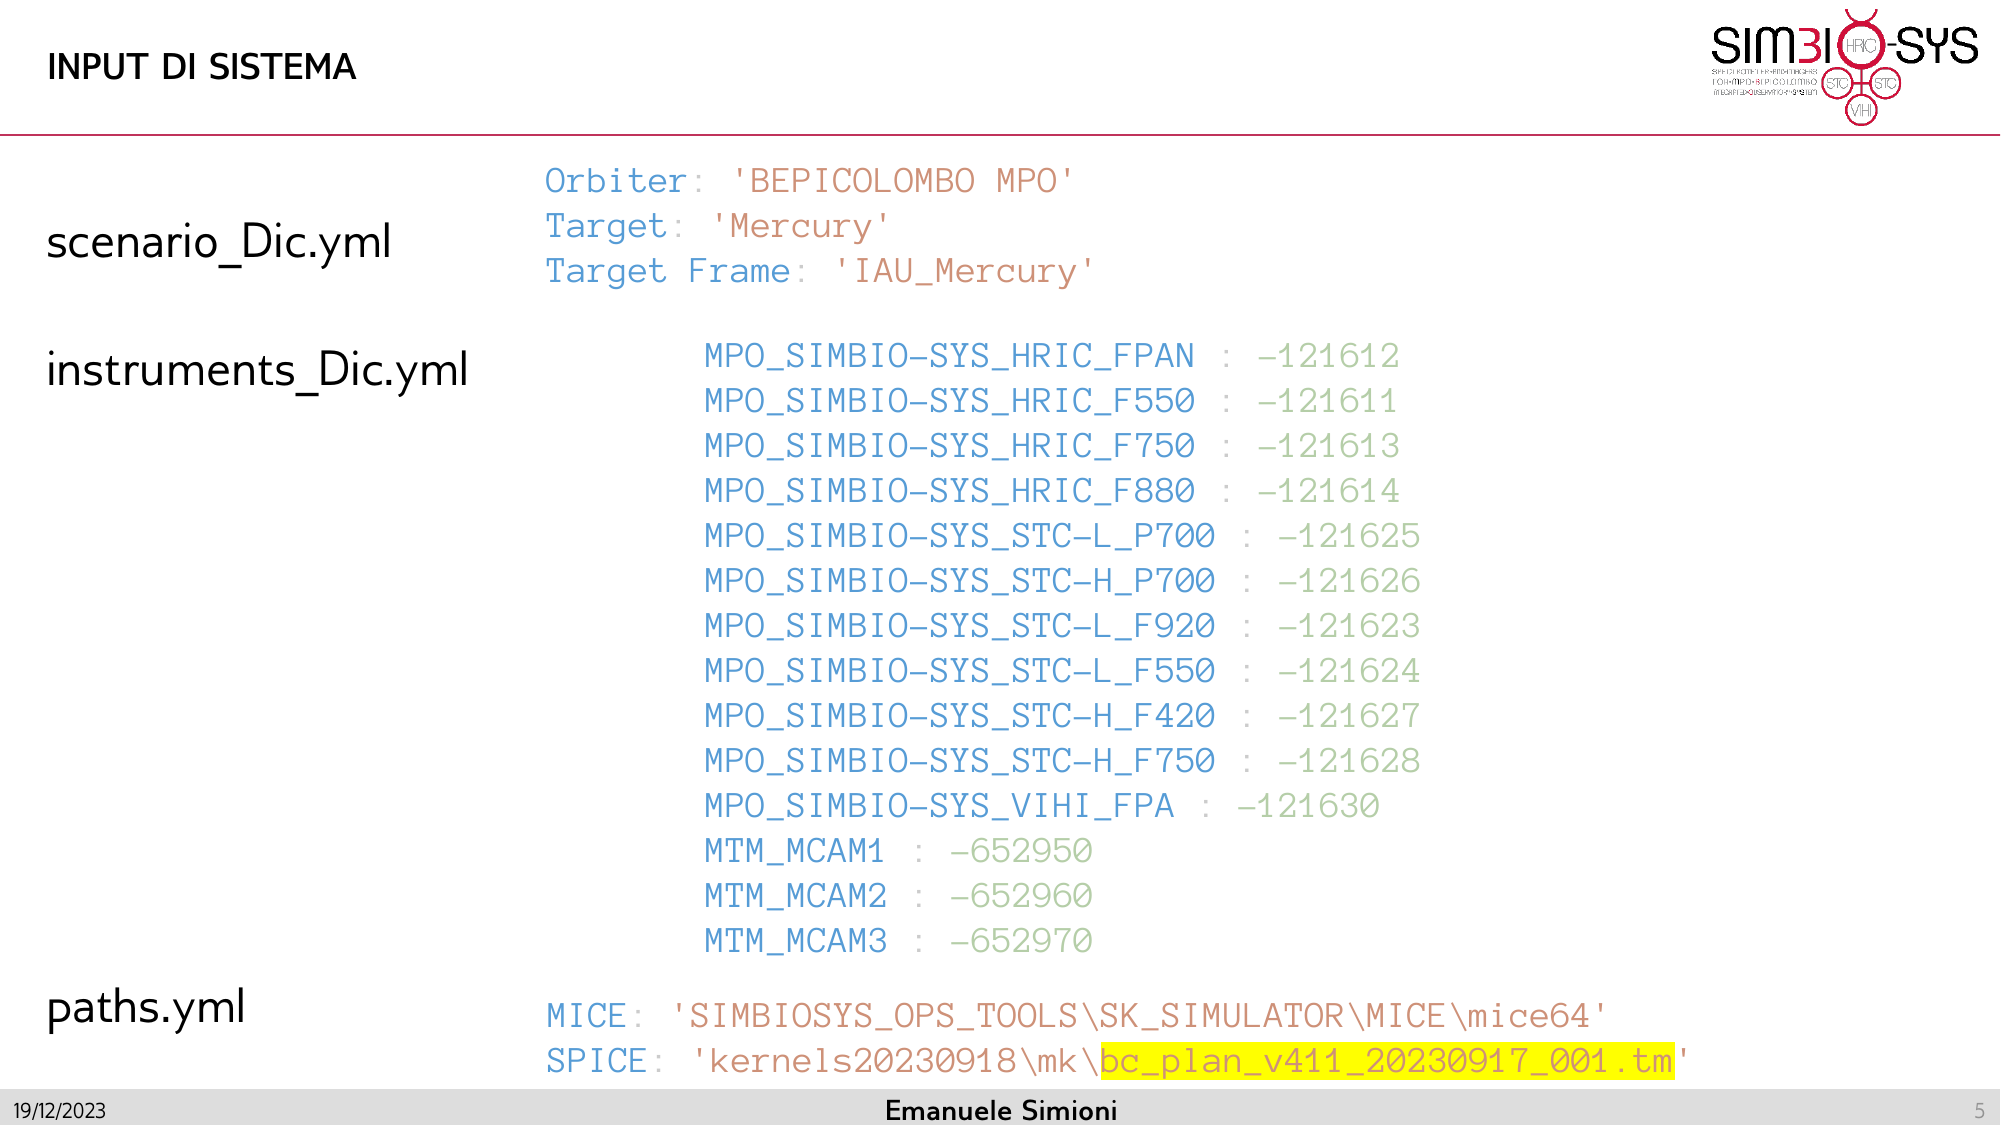

INPUT DI SISTEMA
Orbiter: 'BEPICOLOMBO MPO'
Target: 'Mercury'
Target Frame: 'IAU_Mercury'
scenario_Dic.yml
MPO_SIMBIO-SYS_HRIC_FPAN : -121612
MPO_SIMBIO-SYS_HRIC_F550 : -121611
MPO_SIMBIO-SYS_HRIC_F750 : -121613
MPO_SIMBIO-SYS_HRIC_F880 : -121614
MPO_SIMBIO-SYS_STC-L_P700 : -121625
MPO_SIMBIO-SYS_STC-H_P700 : -121626
MPO_SIMBIO-SYS_STC-L_F920 : -121623
MPO_SIMBIO-SYS_STC-L_F550 : -121624
MPO_SIMBIO-SYS_STC-H_F420 : -121627
MPO_SIMBIO-SYS_STC-H_F750 : -121628
MPO_SIMBIO-SYS_VIHI_FPA : -121630
MTM_MCAM1 : -652950
MTM_MCAM2 : -652960
MTM_MCAM3 : -652970
instruments_Dic.yml
paths.yml
MICE: 'SIMBIOSYS_OPS_TOOLS\SK_SIMULATOR\MICE\mice64'
SPICE: 'kernels20230918\mk\bc_plan_v411_20230917_001.tm'
19/12/2023
5
Emanuele Simioni